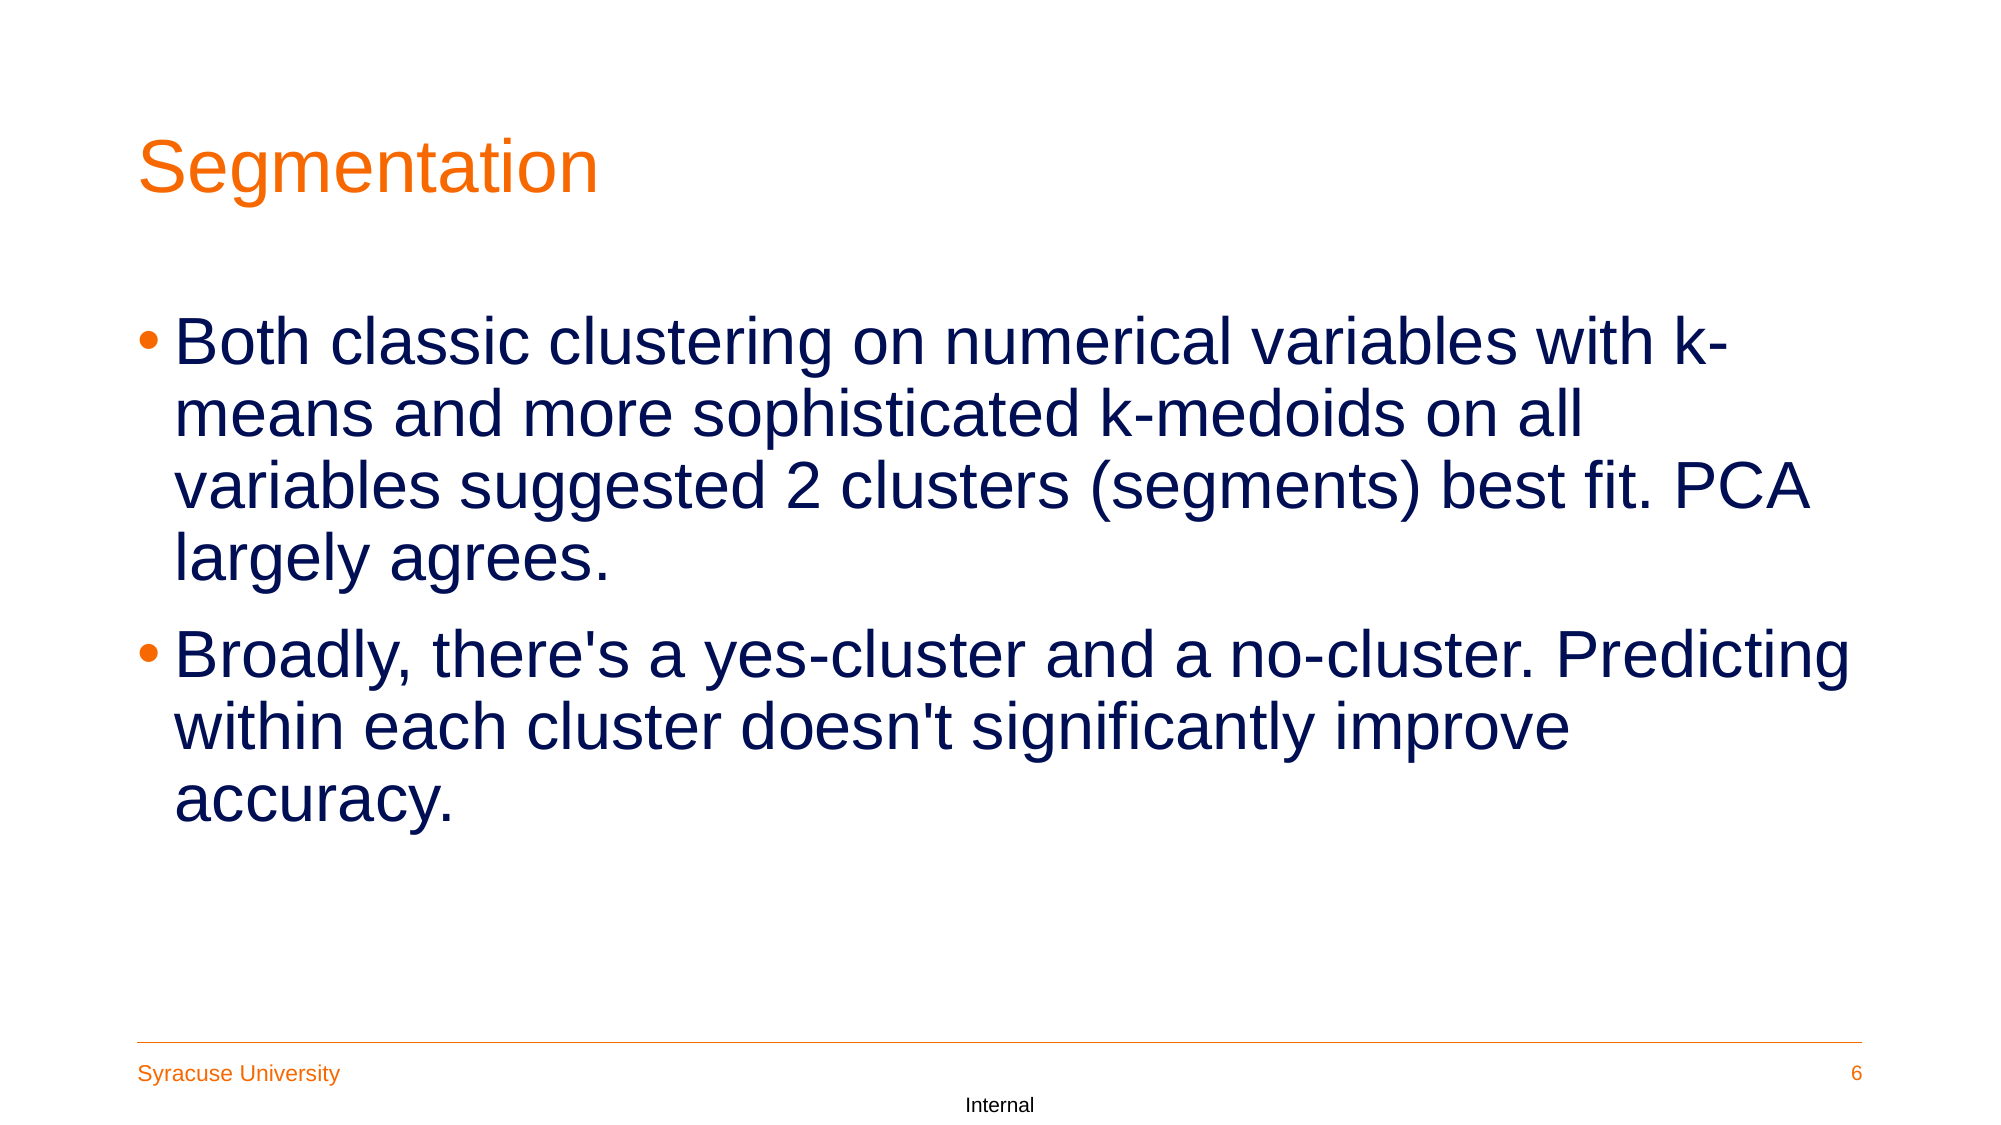

# Segmentation
Both classic clustering on numerical variables with k-means and more sophisticated k-medoids on all variables suggested 2 clusters (segments) best fit. PCA largely agrees.
Broadly, there's a yes-cluster and a no-cluster. Predicting within each cluster doesn't significantly improve accuracy.